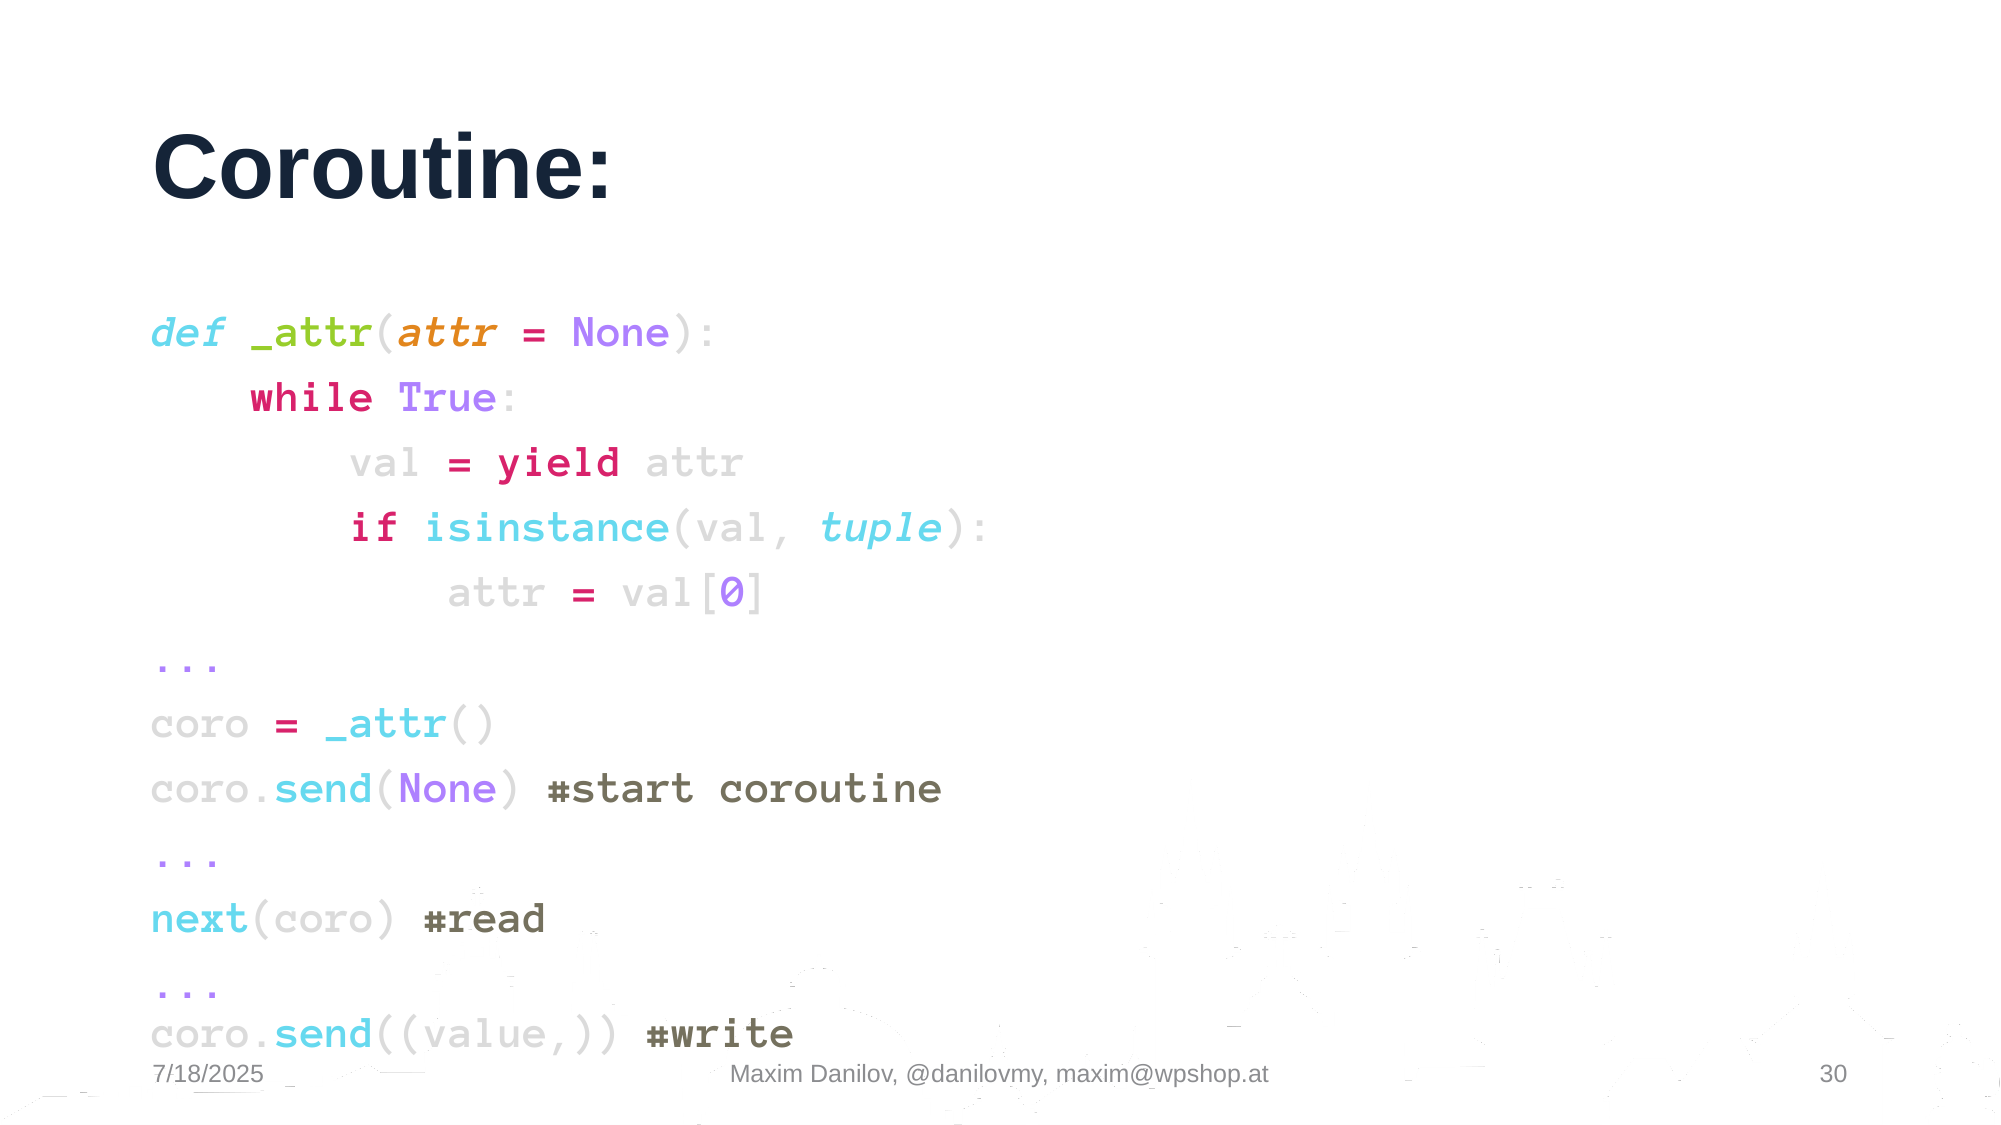

# Coroutine:
def _attr(attr = None):
    while True:
        val = yield attr
        if isinstance(val, tuple):
            attr = val[0]
...
coro = _attr()
coro.send(None) #start coroutine
...
next(coro) #read
...
coro.send((value,)) #write
7/18/2025
Maxim Danilov, @danilovmy, maxim@wpshop.at
30